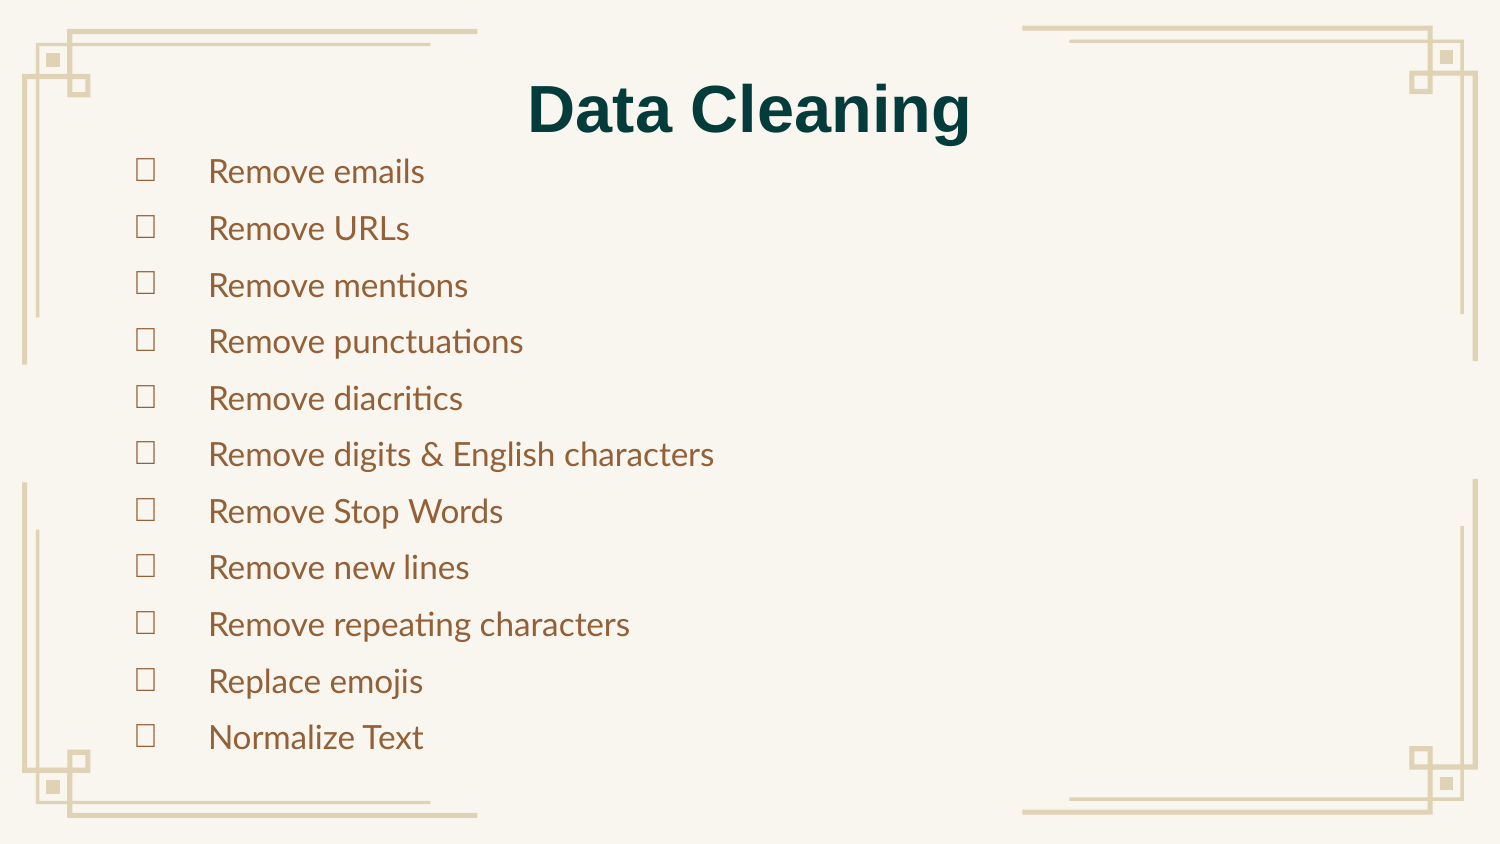

# Data Cleaning
Remove emails
Remove URLs
Remove mentions
Remove punctuations
Remove diacritics
Remove digits & English characters
Remove Stop Words
Remove new lines
Remove repeating characters
Replace emojis
Normalize Text